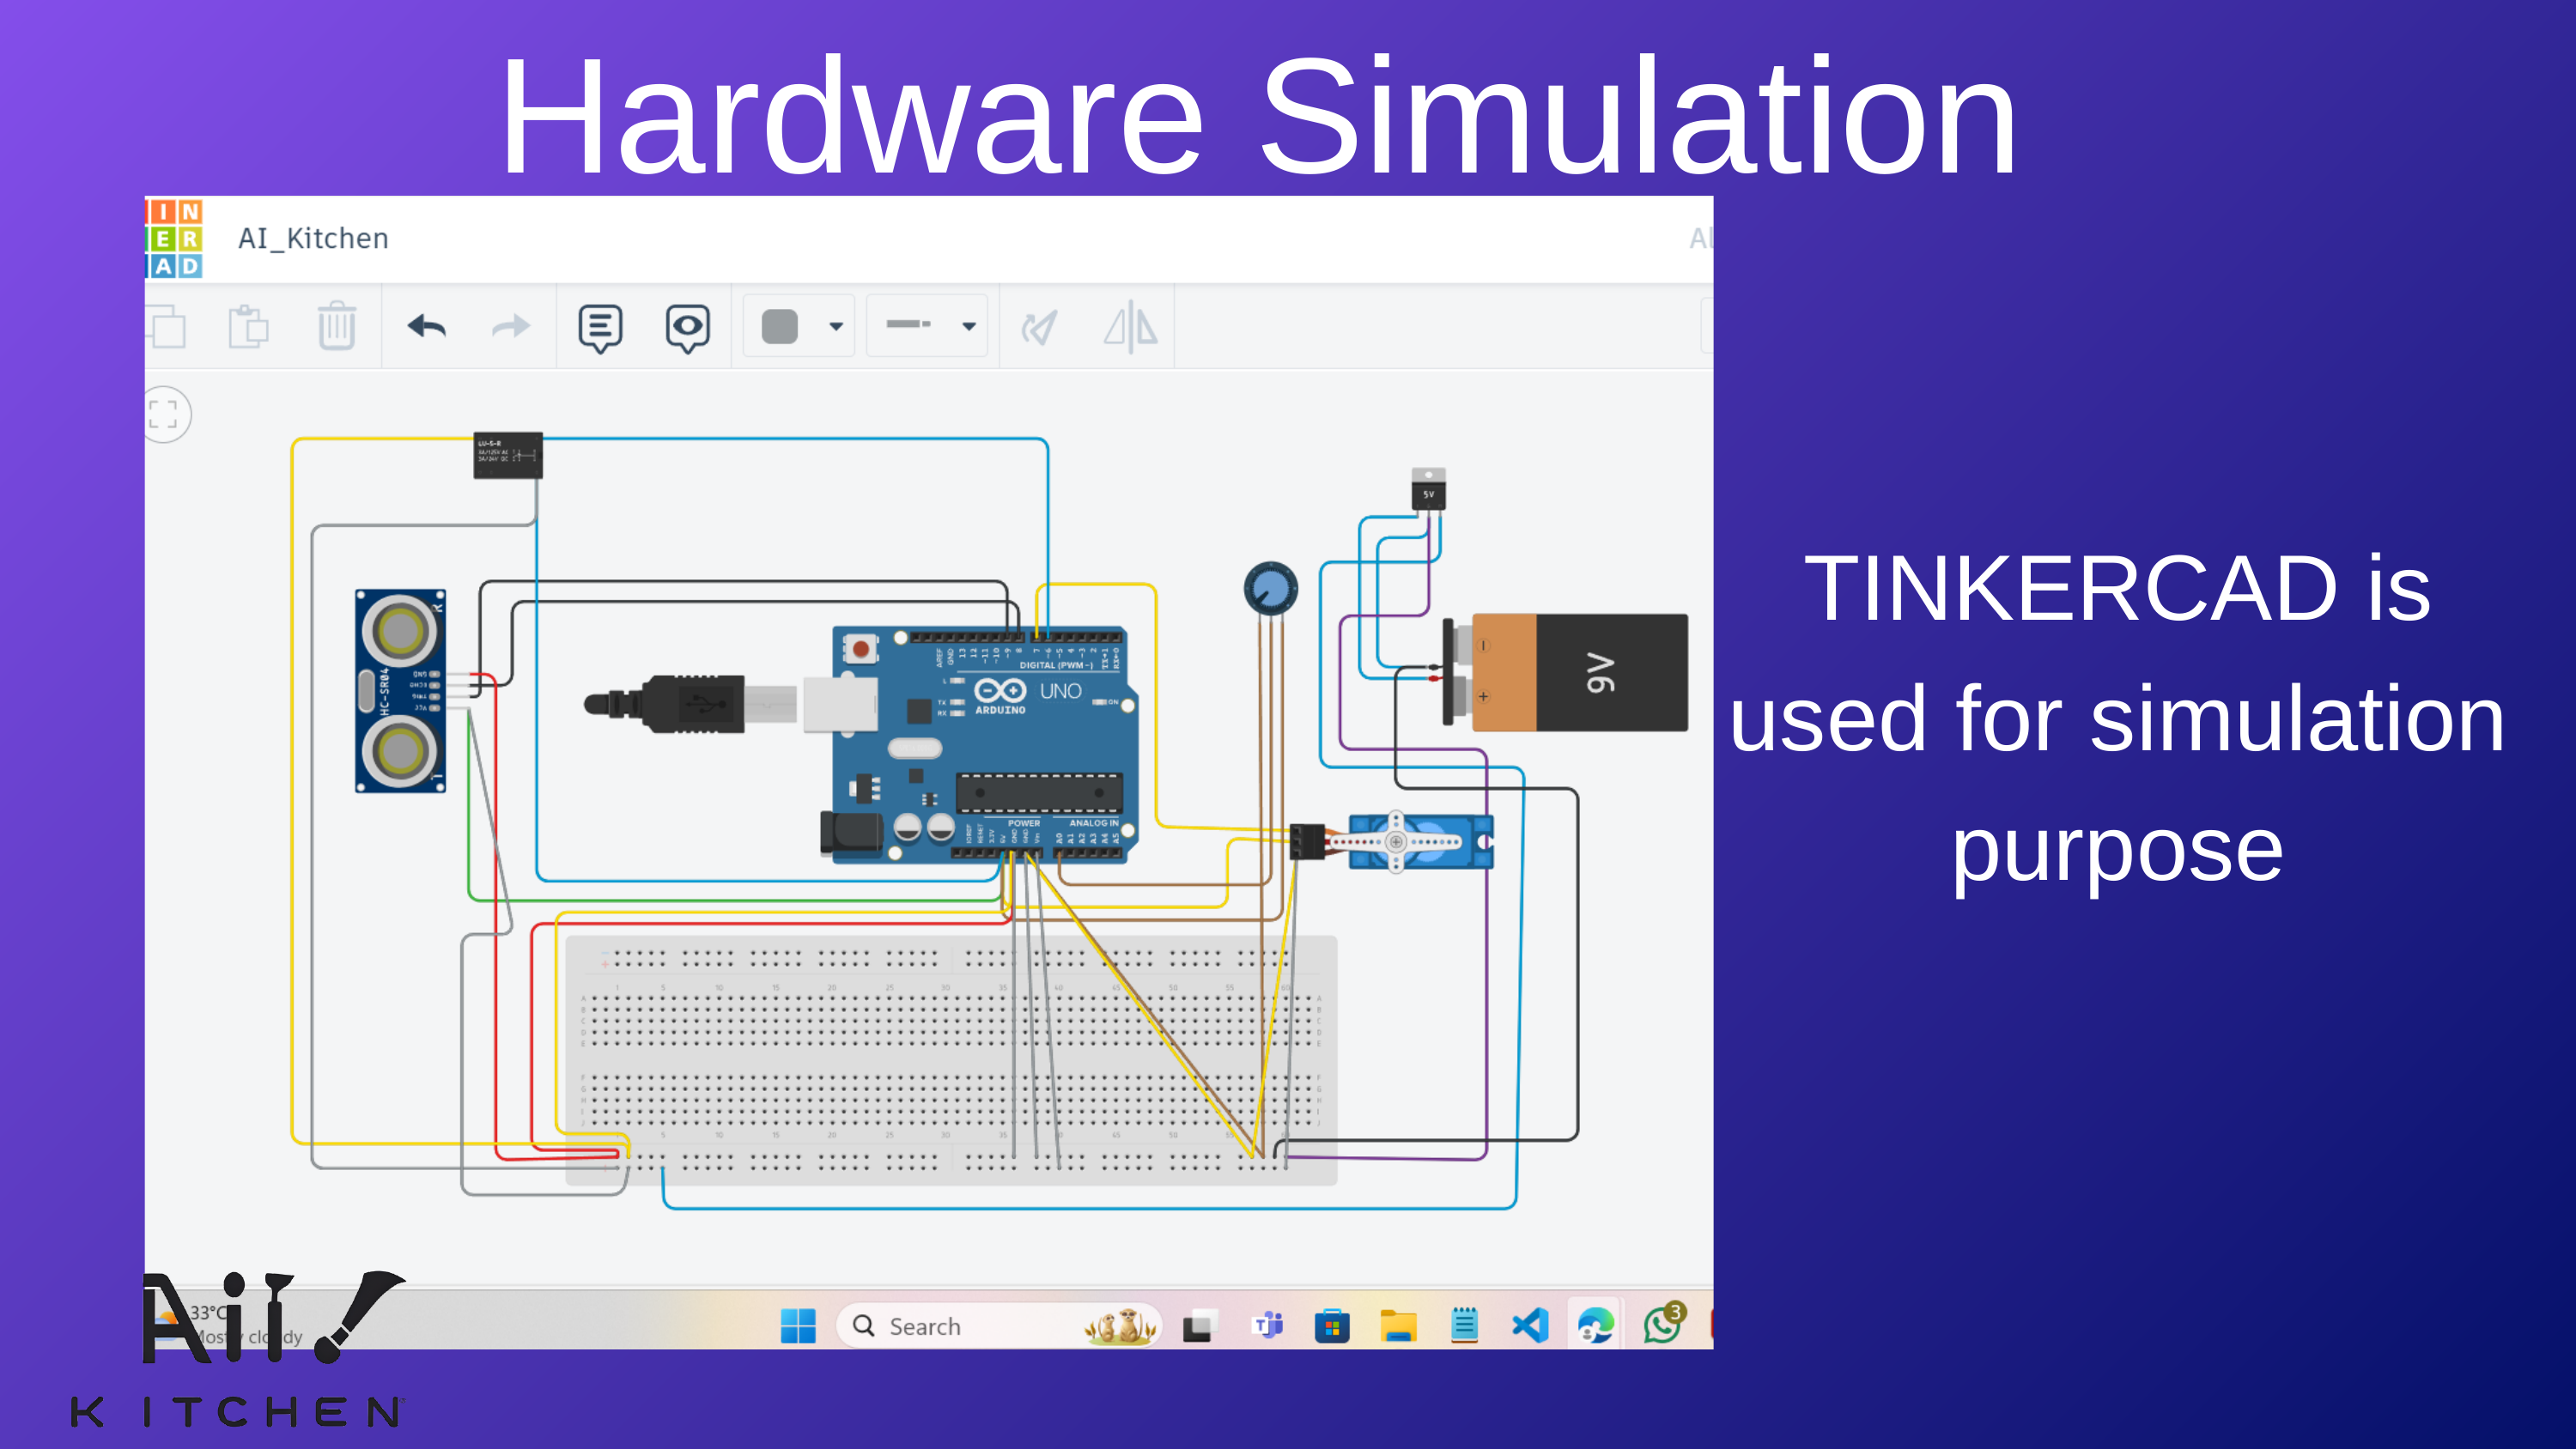

Hardware Simulation

TINKERCAD is used for simulation purpose